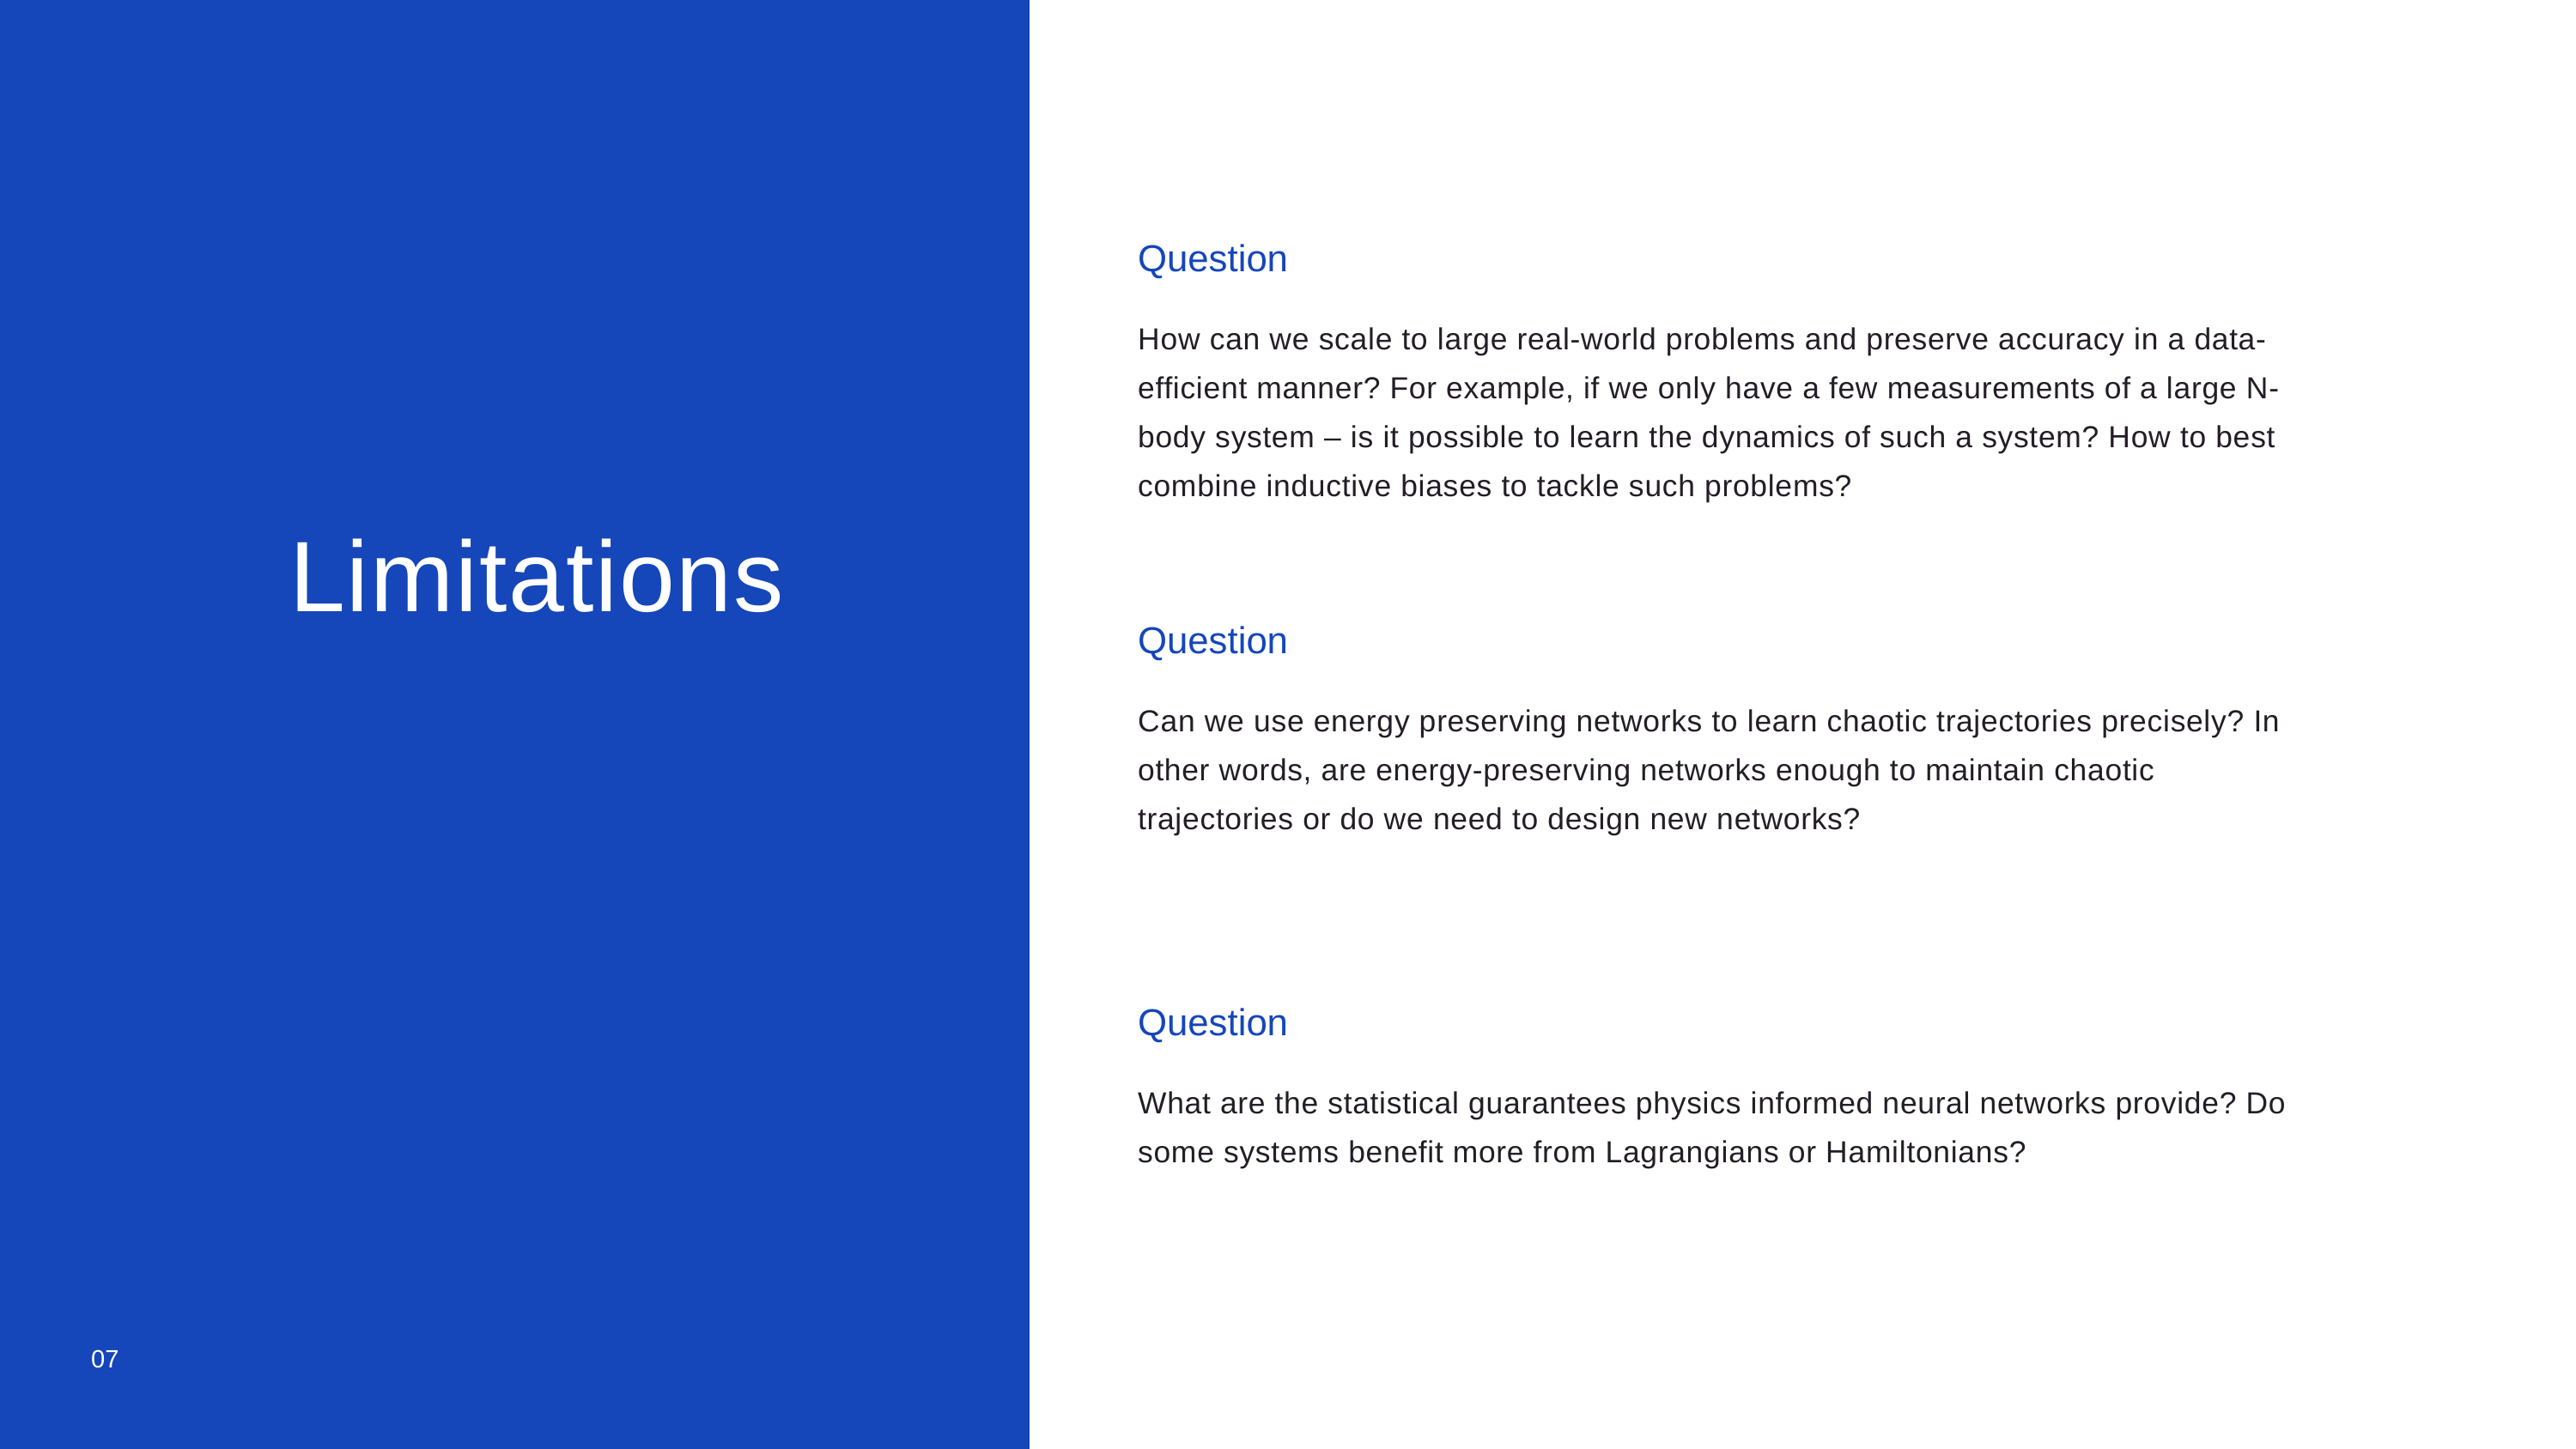

Question
How can we scale to large real-world problems and preserve accuracy in a data-efficient manner? For example, if we only have a few measurements of a large N-body system – is it possible to learn the dynamics of such a system? How to best combine inductive biases to tackle such problems?
Limitations
Question
Can we use energy preserving networks to learn chaotic trajectories precisely? In other words, are energy-preserving networks enough to maintain chaotic trajectories or do we need to design new networks?
Question
What are the statistical guarantees physics informed neural networks provide? Do some systems benefit more from Lagrangians or Hamiltonians?
07